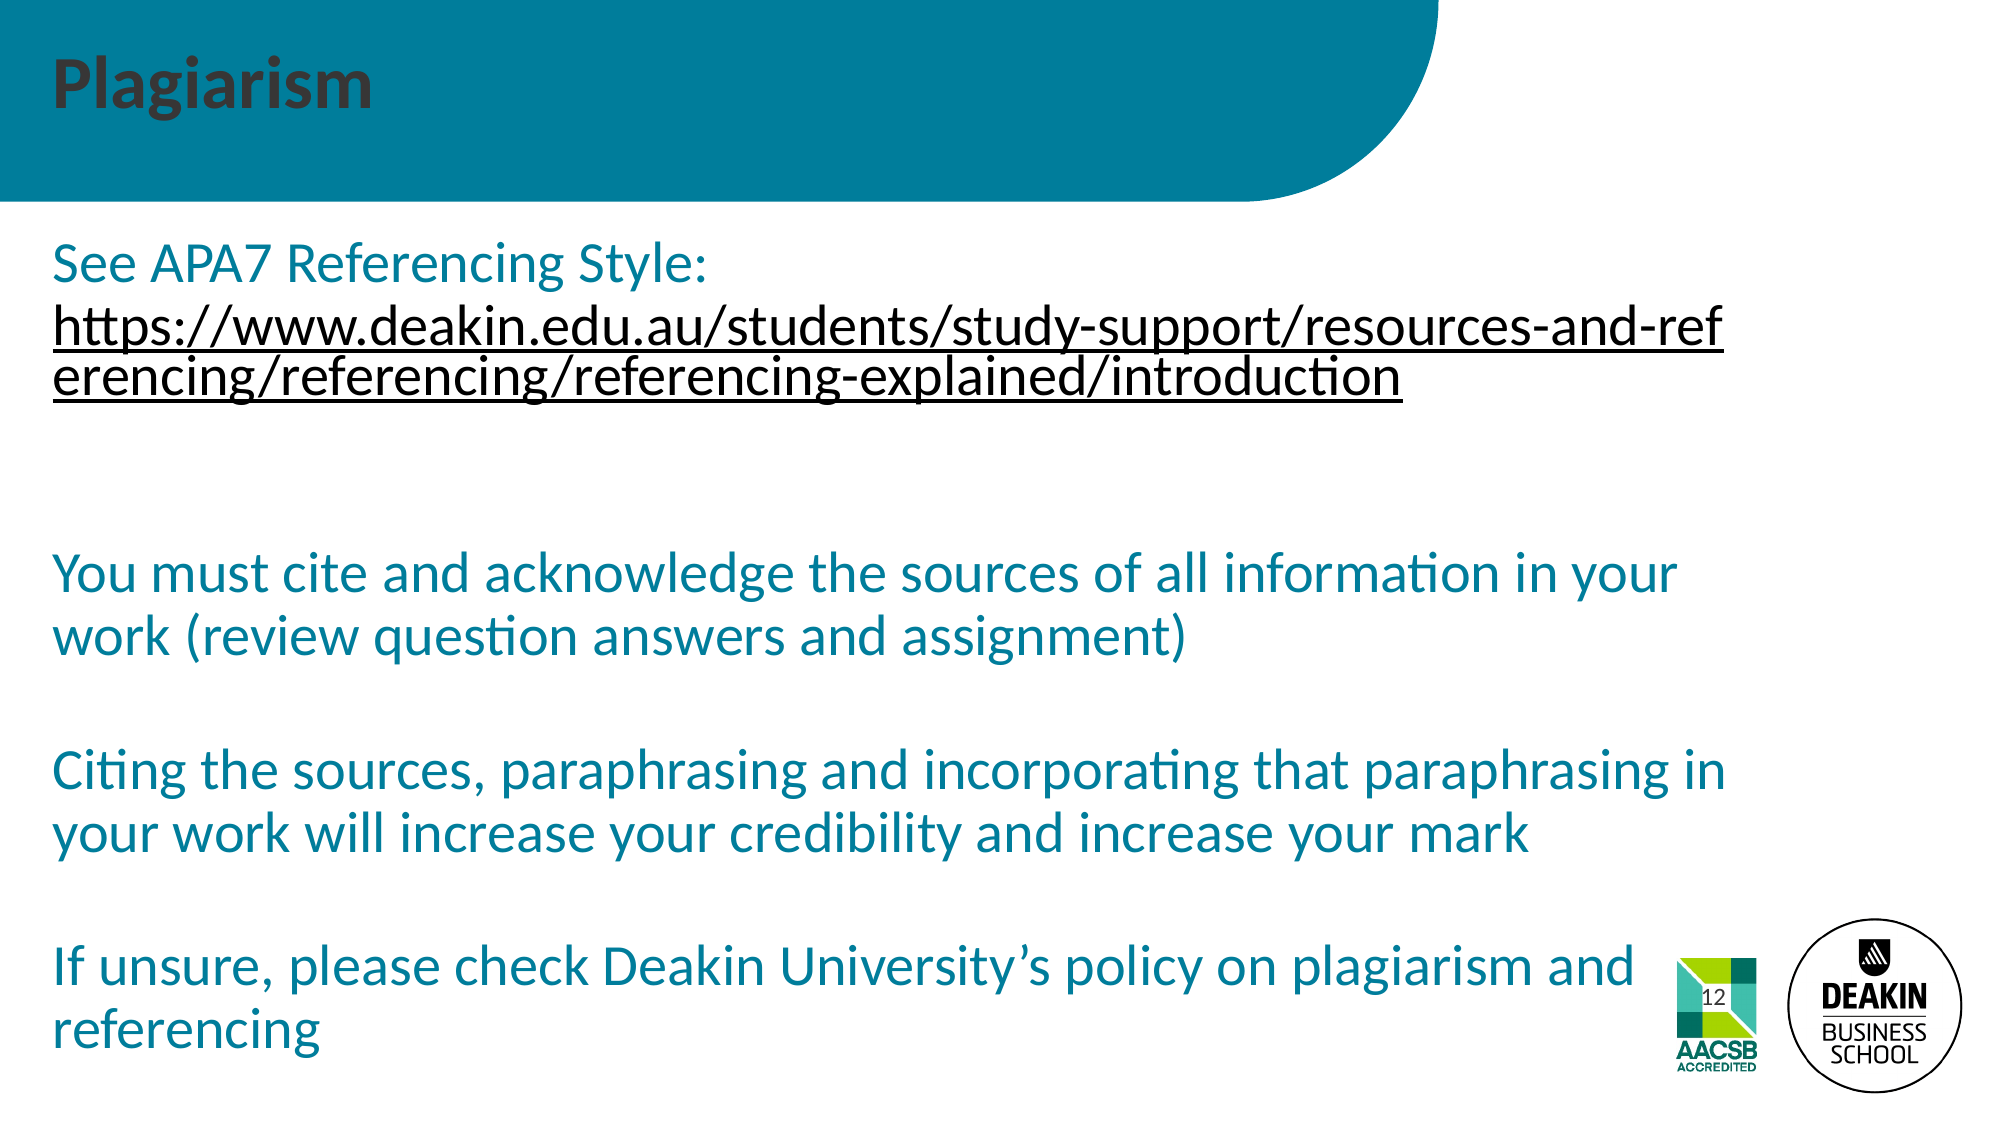

# Plagiarism
See APA7 Referencing Style: https://www.deakin.edu.au/students/study-support/resources-and-referencing/referencing/referencing-explained/introduction
You must cite and acknowledge the sources of all information in your work (review question answers and assignment)
Citing the sources, paraphrasing and incorporating that paraphrasing in your work will increase your credibility and increase your mark
If unsure, please check Deakin University’s policy on plagiarism and referencing

12